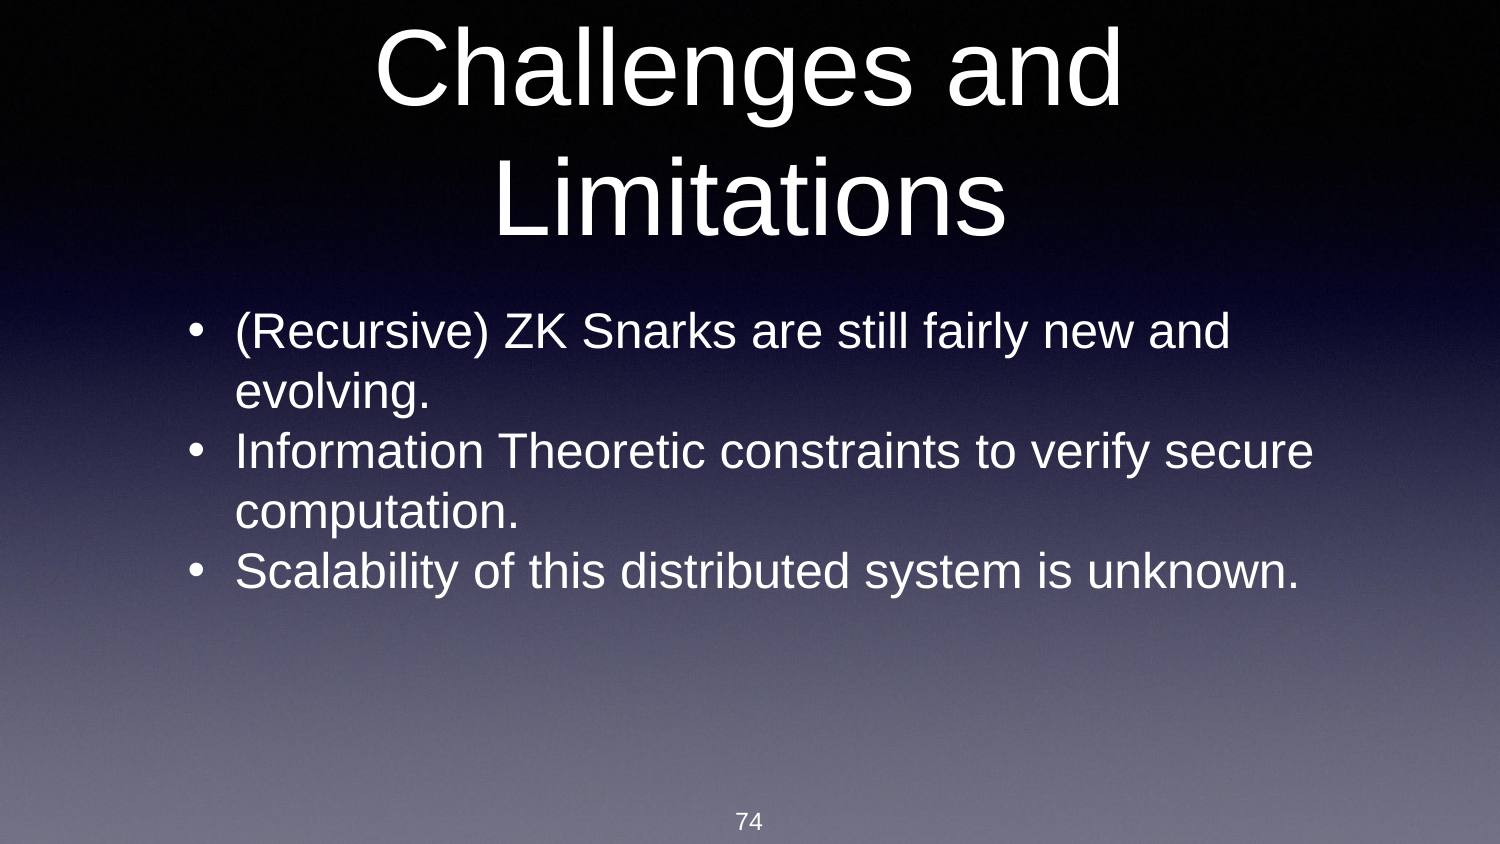

# Challenges and Limitations
(Recursive) ZK Snarks are still fairly new and evolving.
Information Theoretic constraints to verify secure computation.
Scalability of this distributed system is unknown.
74